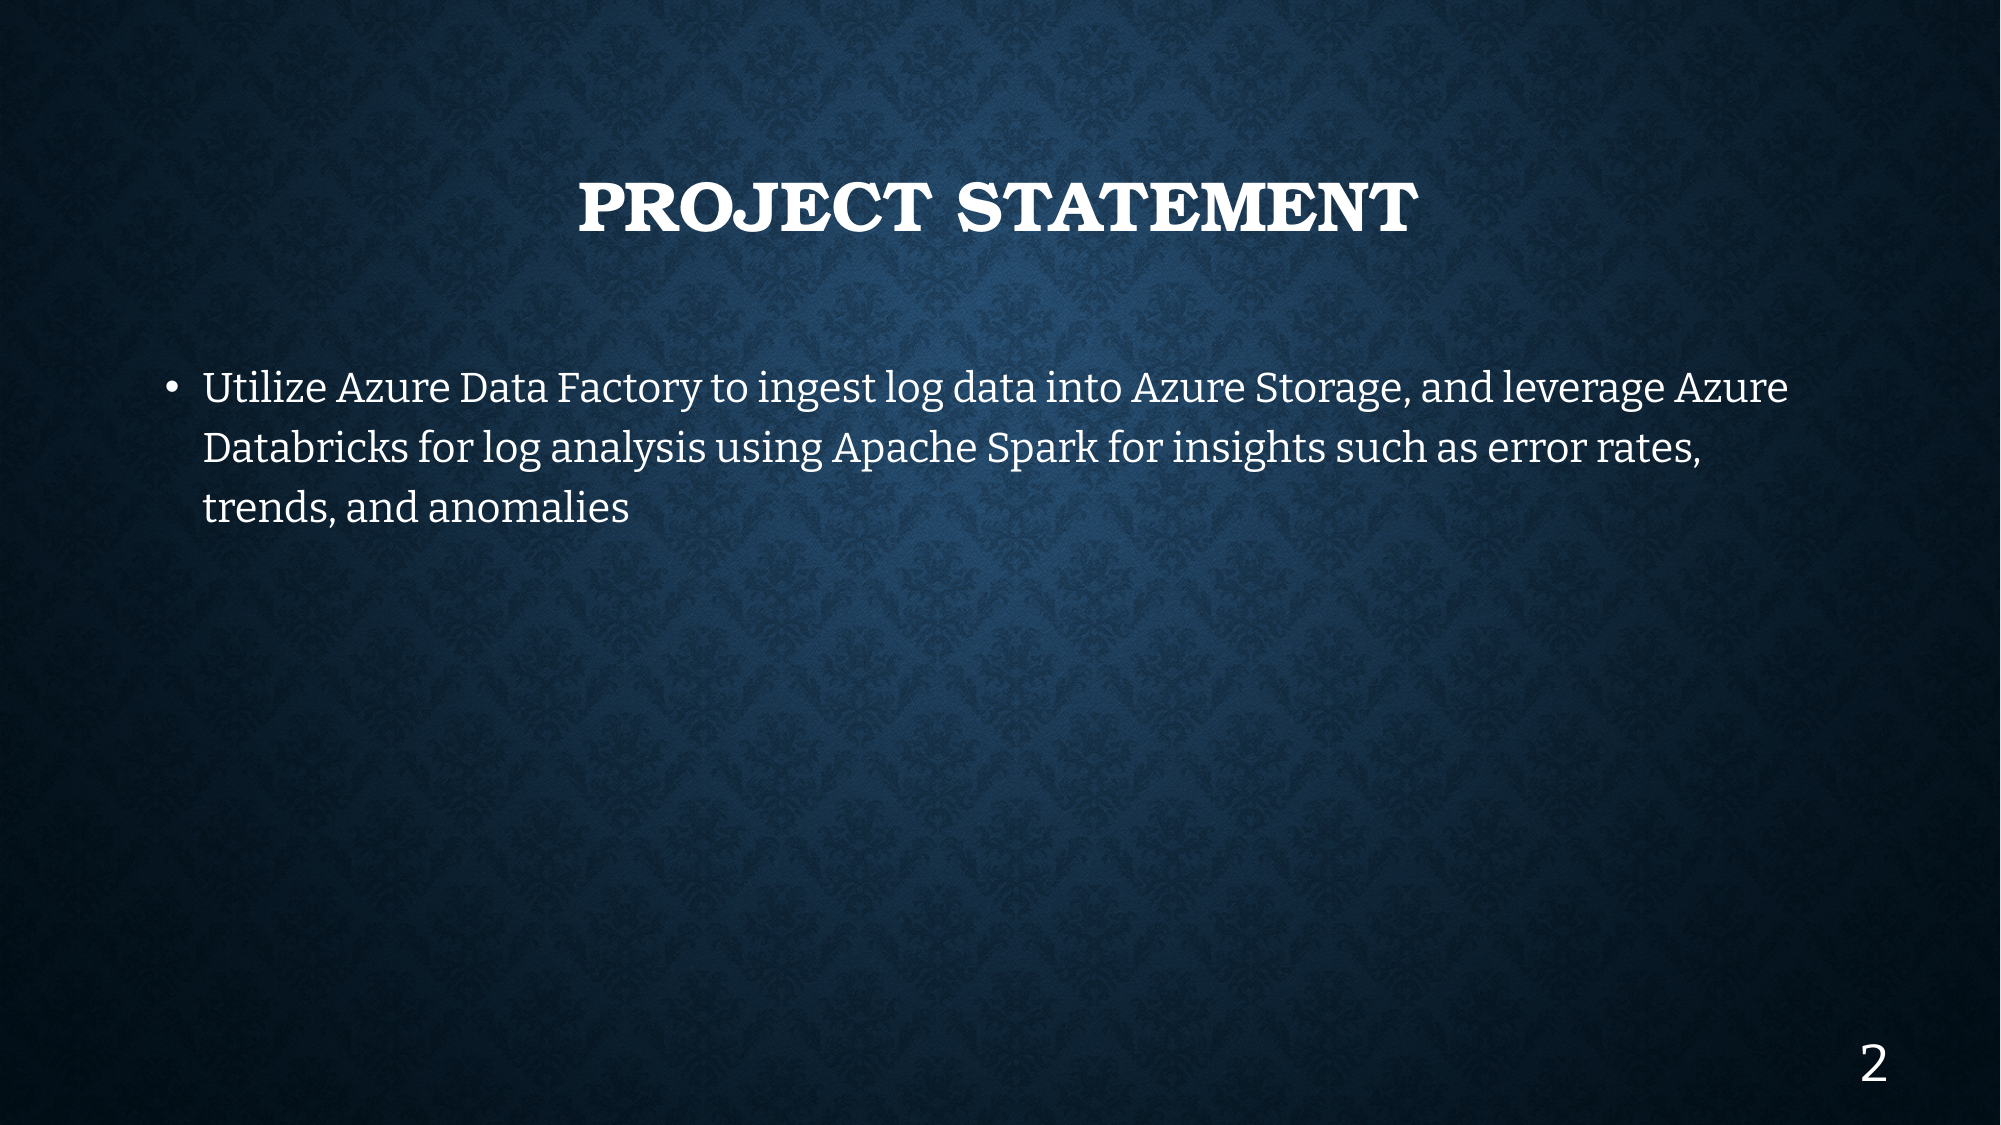

# Project Statement
Utilize Azure Data Factory to ingest log data into Azure Storage, and leverage Azure Databricks for log analysis using Apache Spark for insights such as error rates, trends, and anomalies
2